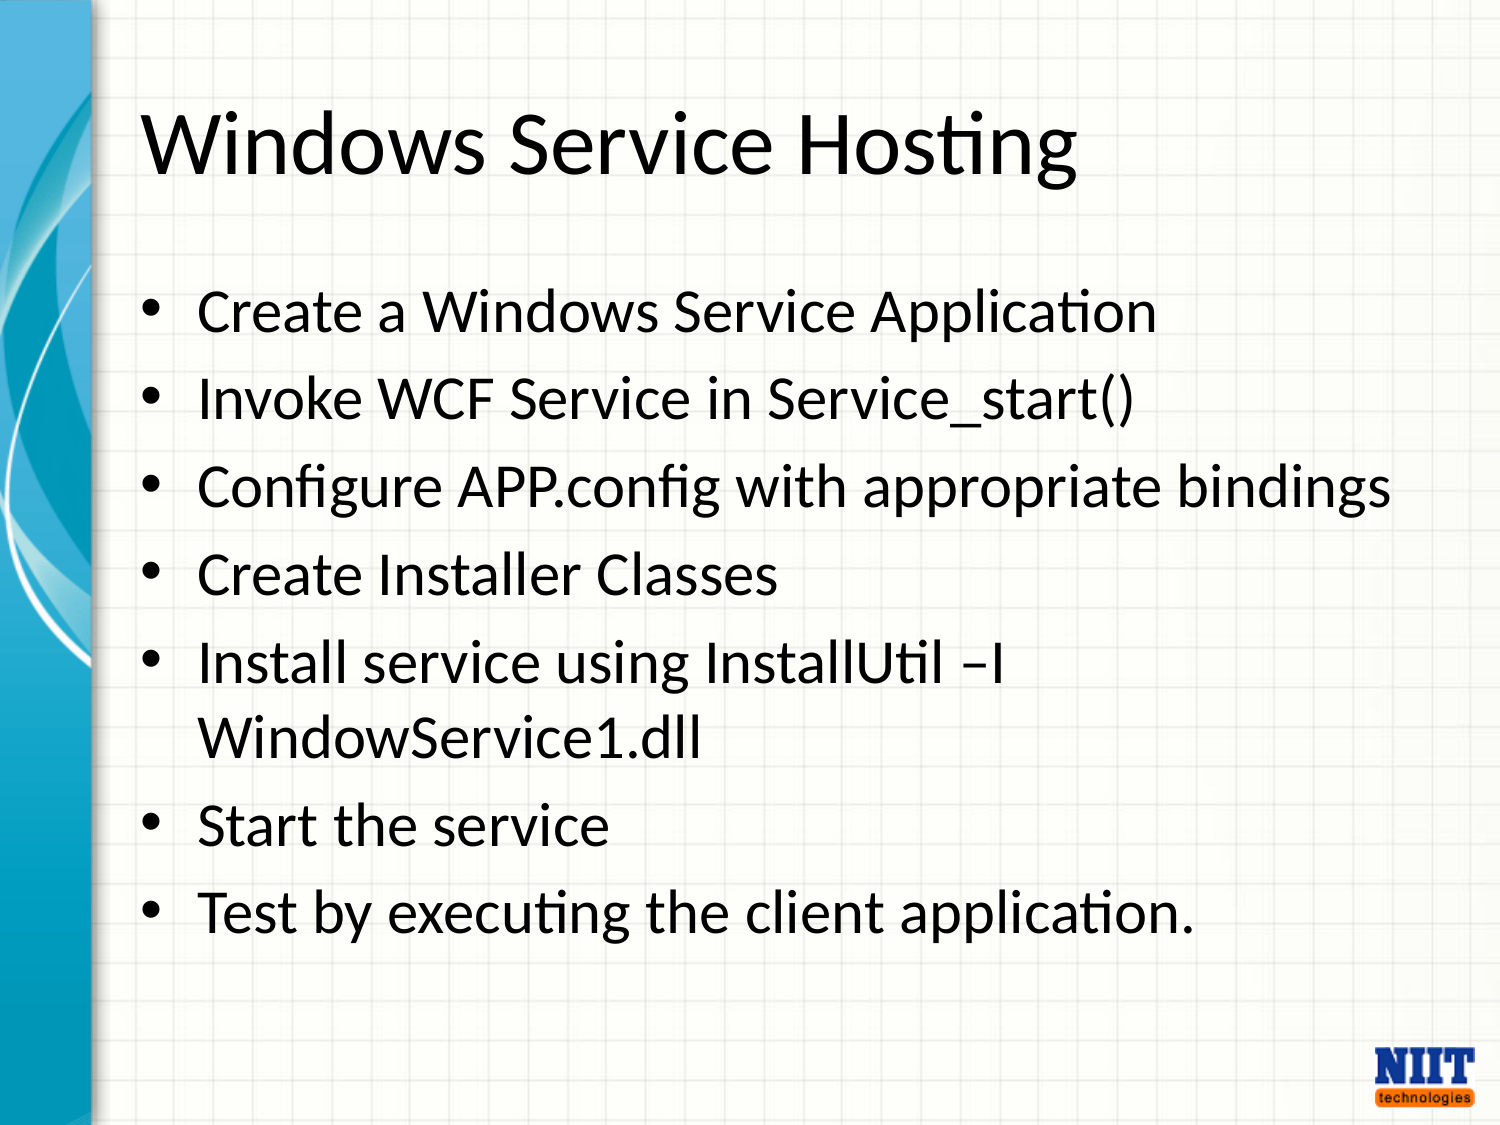

# Windows Service Hosting
Create a Windows Service Application
Invoke WCF Service in Service_start()
Configure APP.config with appropriate bindings
Create Installer Classes
Install service using InstallUtil –I WindowService1.dll
Start the service
Test by executing the client application.